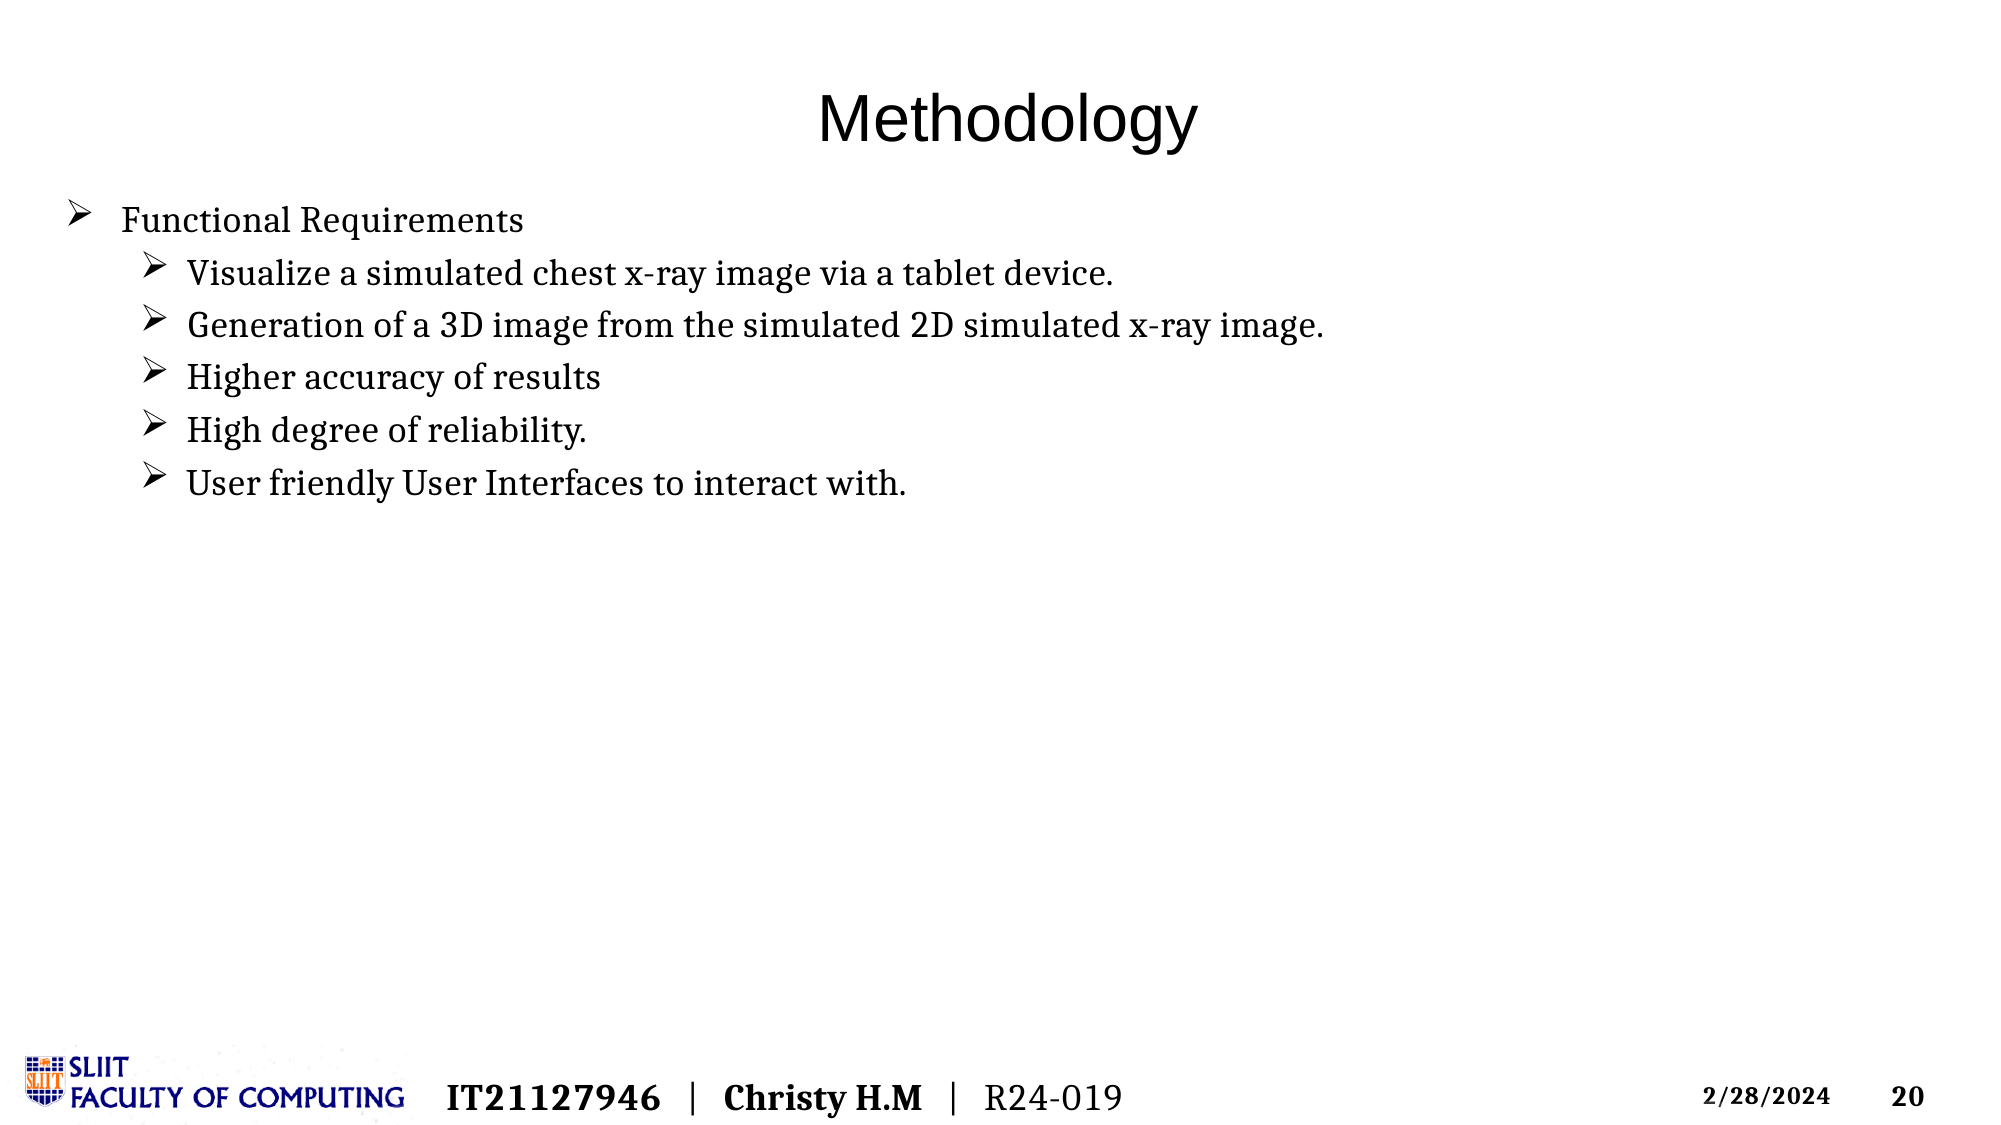

# Methodology
Functional Requirements
Visualize a simulated chest x-ray image via a tablet device.
Generation of a 3D image from the simulated 2D simulated x-ray image.
Higher accuracy of results
High degree of reliability.
User friendly User Interfaces to interact with.

IT21127946   |   Christy H.M   |   R24-019